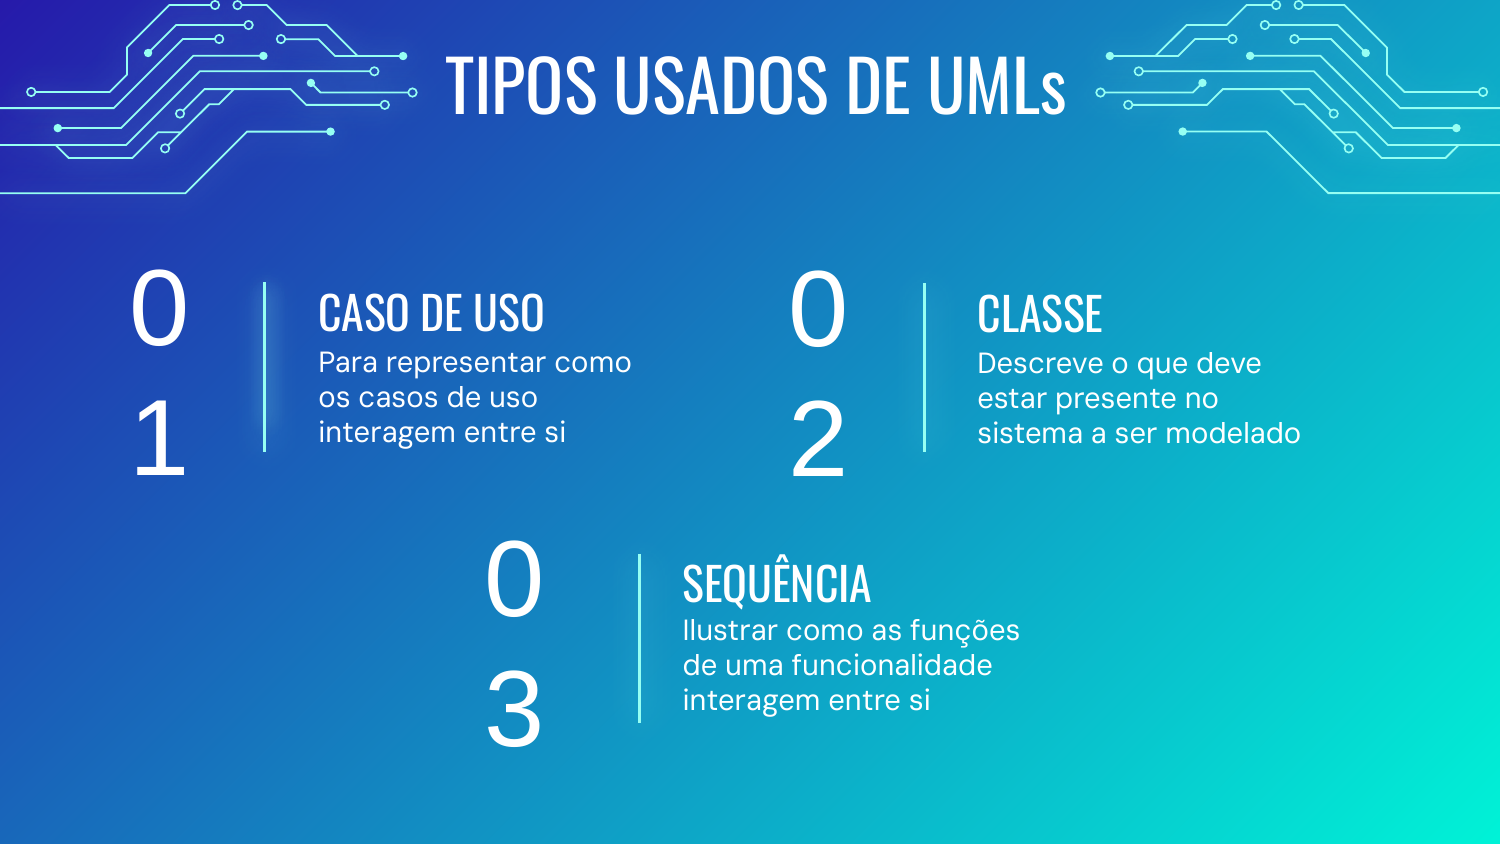

TIPOS USADOS DE UMLs
# CASO DE USO
CLASSE
01
02
Para representar como os casos de uso interagem entre si
Descreve o que deve estar presente no sistema a ser modelado
SEQUÊNCIA
03
Ilustrar como as funções de uma funcionalidade interagem entre si